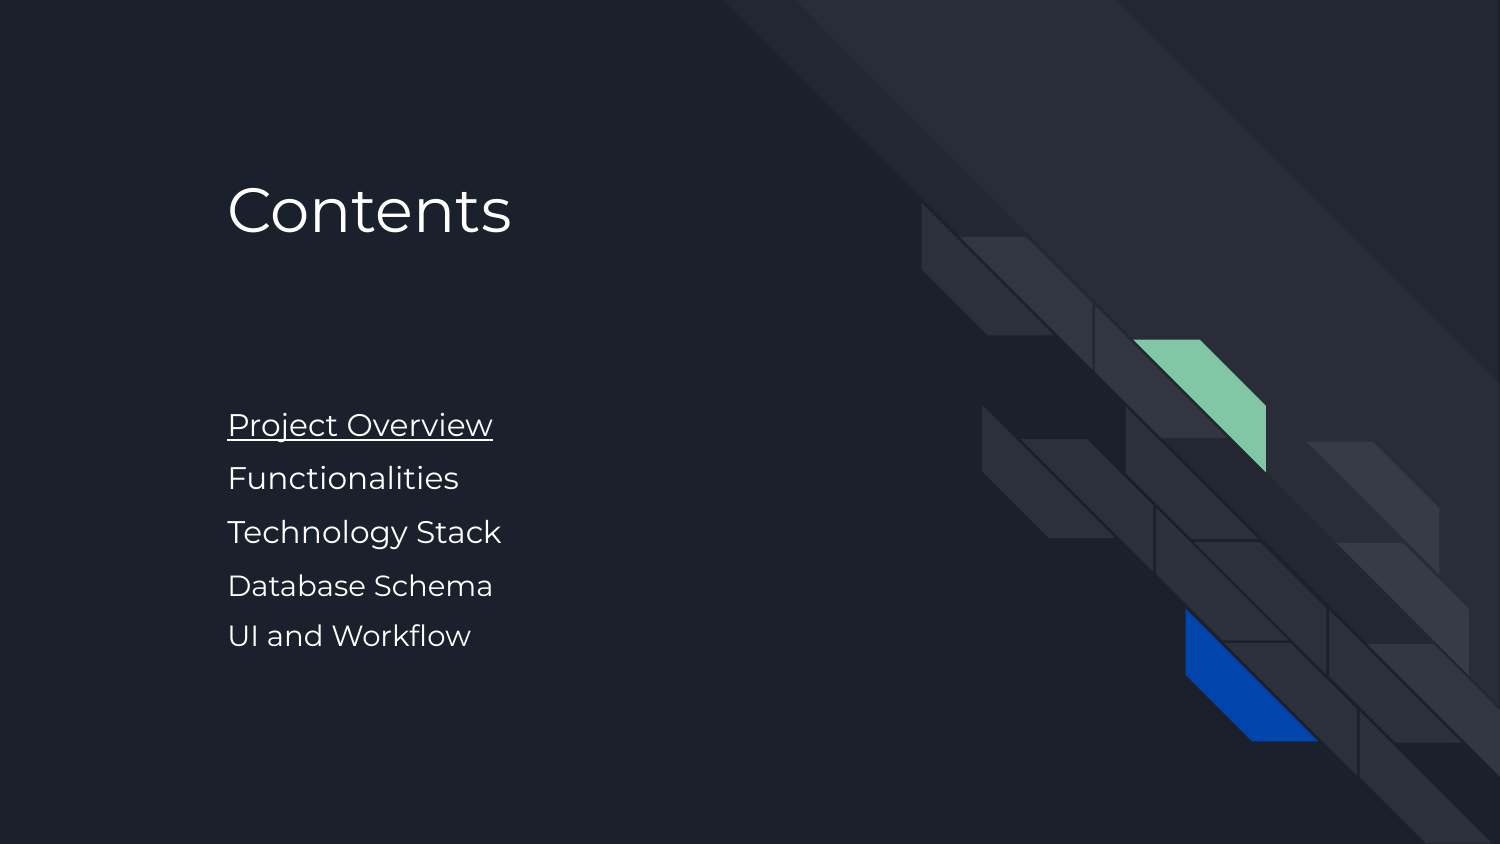

# Contents

Project Overview
Functionalities
Technology Stack
Database Schema
UI and Workflow